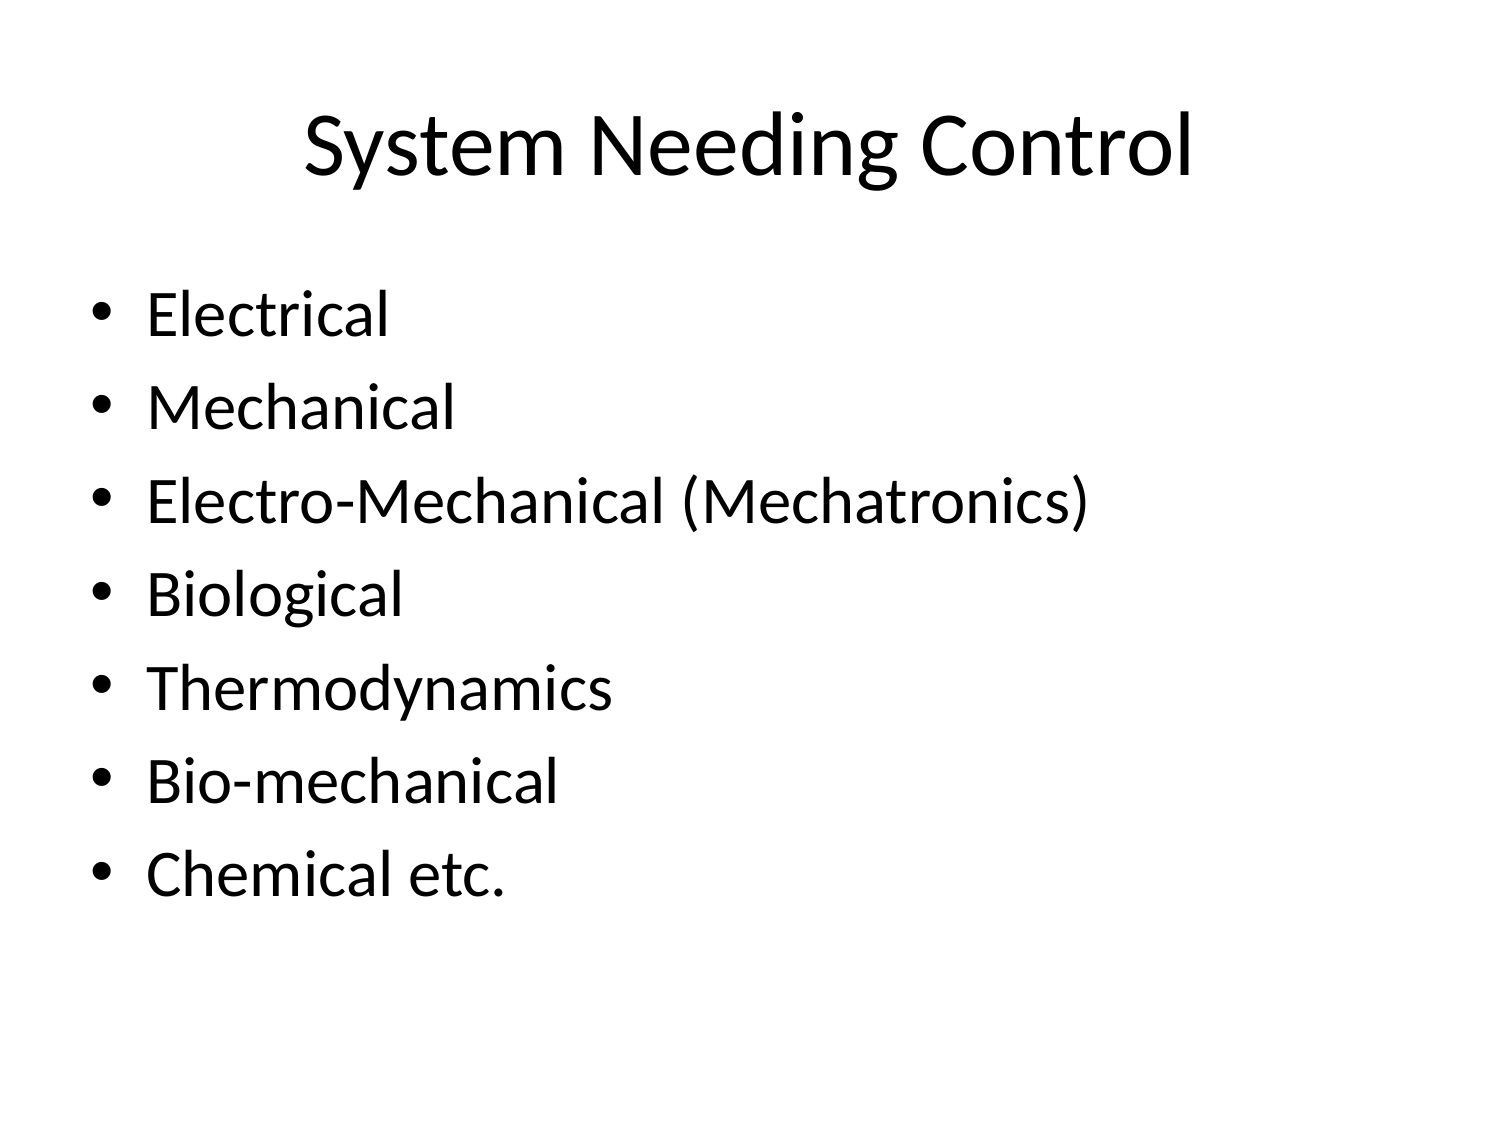

# System Needing Control
Electrical
Mechanical
Electro-Mechanical (Mechatronics)
Biological
Thermodynamics
Bio-mechanical
Chemical etc.